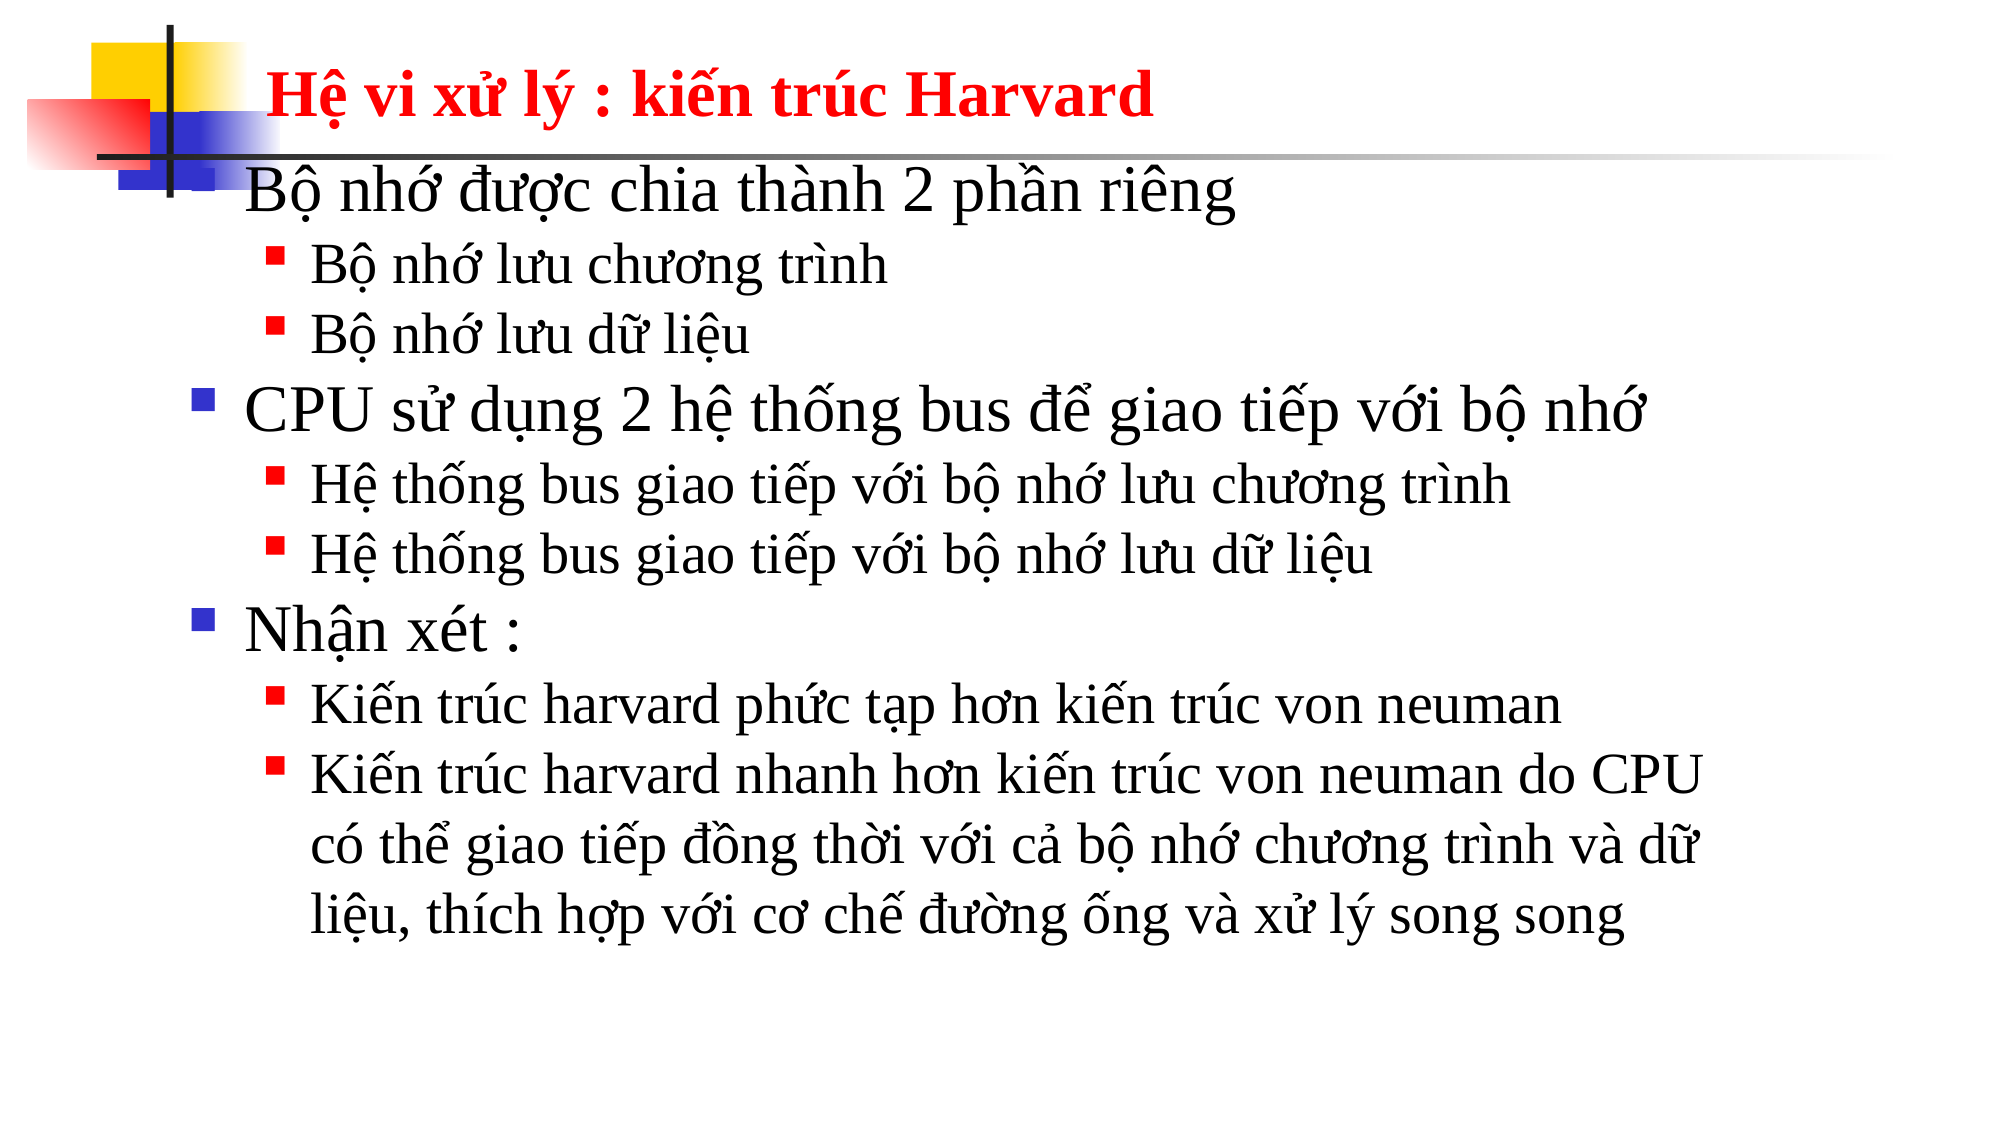

# Hệ vi xử lý : kiến trúc Harvard
Bộ nhớ được chia thành 2 phần riêng
Bộ nhớ lưu chương trình
Bộ nhớ lưu dữ liệu
CPU sử dụng 2 hệ thống bus để giao tiếp với bộ nhớ
Hệ thống bus giao tiếp với bộ nhớ lưu chương trình
Hệ thống bus giao tiếp với bộ nhớ lưu dữ liệu
Nhận xét :
Kiến trúc harvard phức tạp hơn kiến trúc von neuman
Kiến trúc harvard nhanh hơn kiến trúc von neuman do CPU có thể giao tiếp đồng thời với cả bộ nhớ chương trình và dữ liệu, thích hợp với cơ chế đường ống và xử lý song song